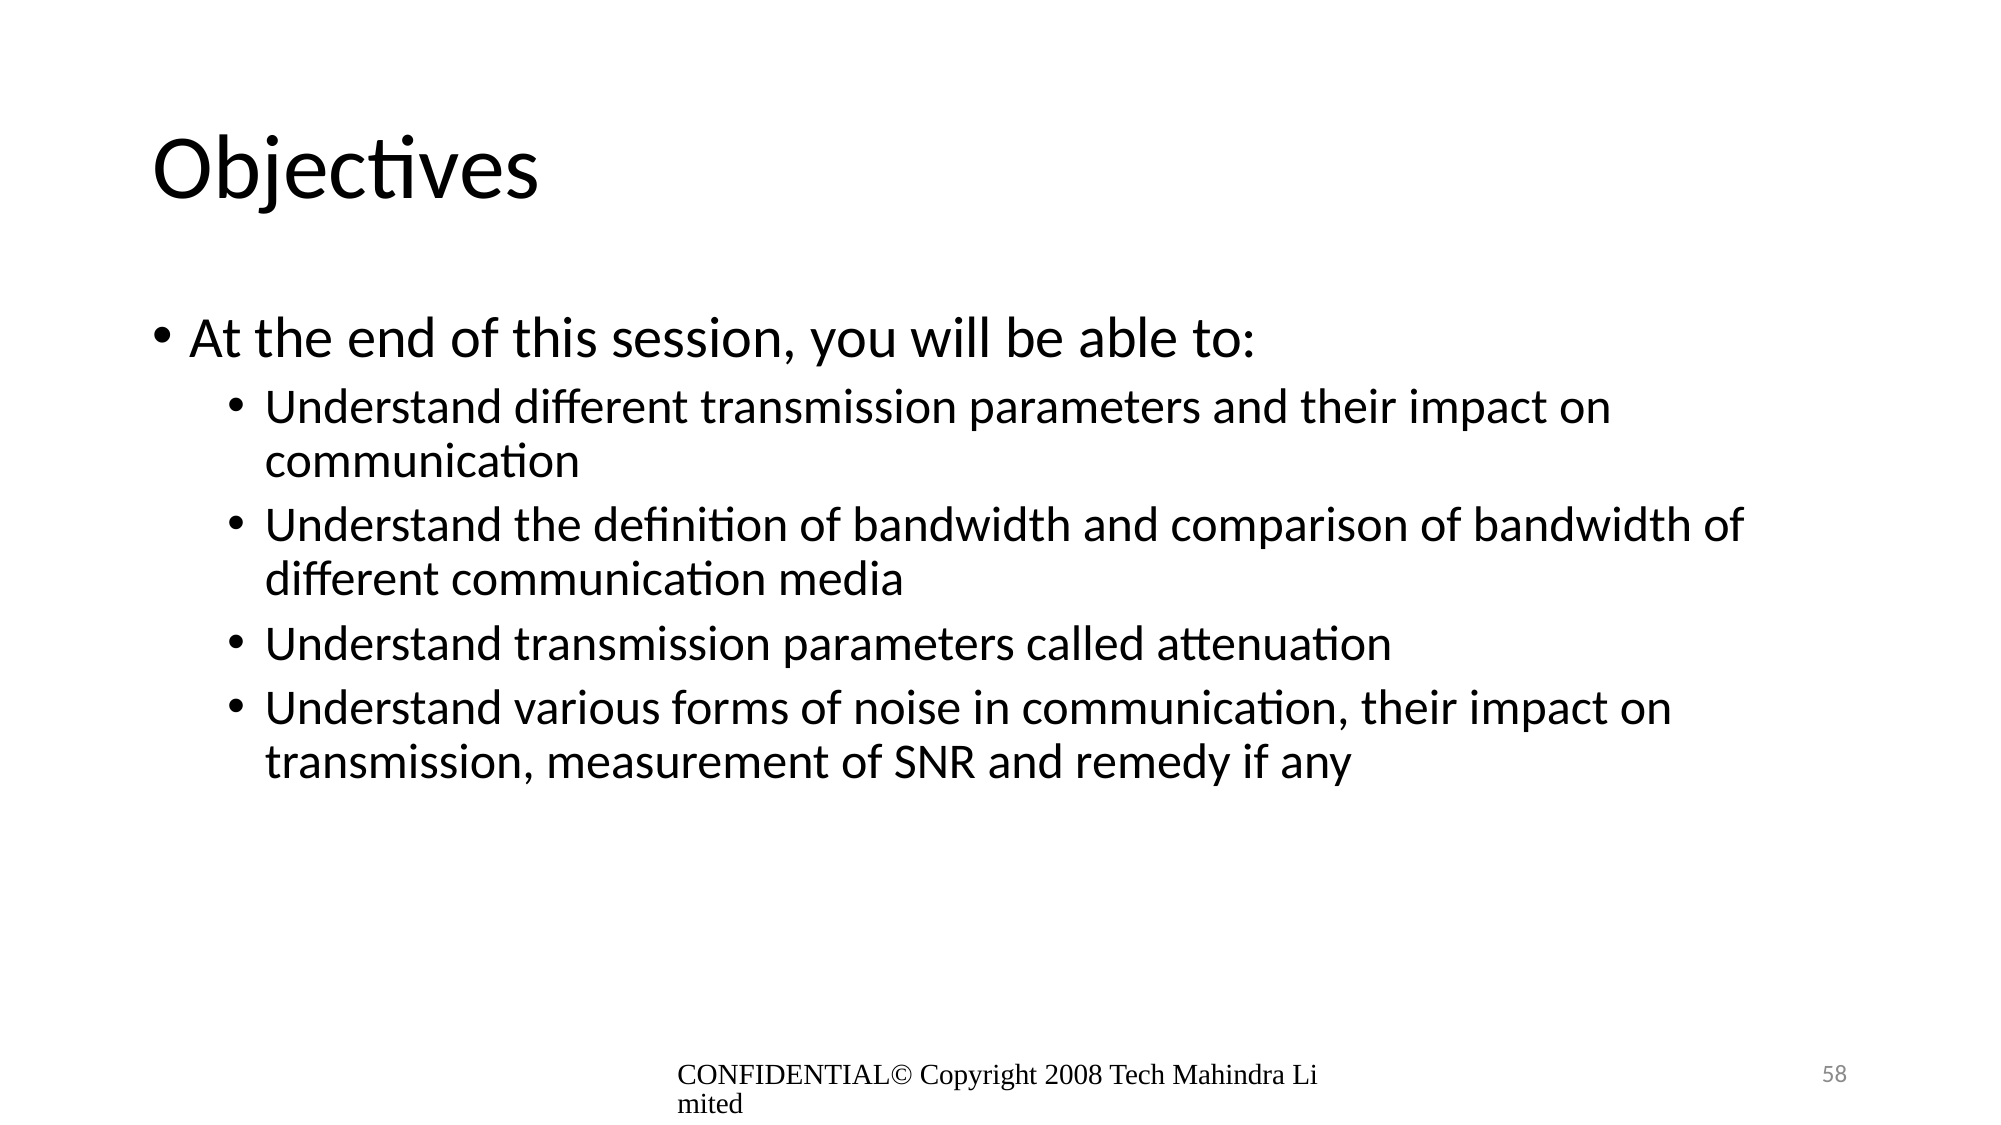

# Objectives
At the end of this session, you will be able to:
Understand different transmission parameters and their impact on communication
Understand the definition of bandwidth and comparison of bandwidth of different communication media
Understand transmission parameters called attenuation
Understand various forms of noise in communication, their impact on transmission, measurement of SNR and remedy if any

CONFIDENTIAL© Copyright 2008 Tech Mahindra Limited
58